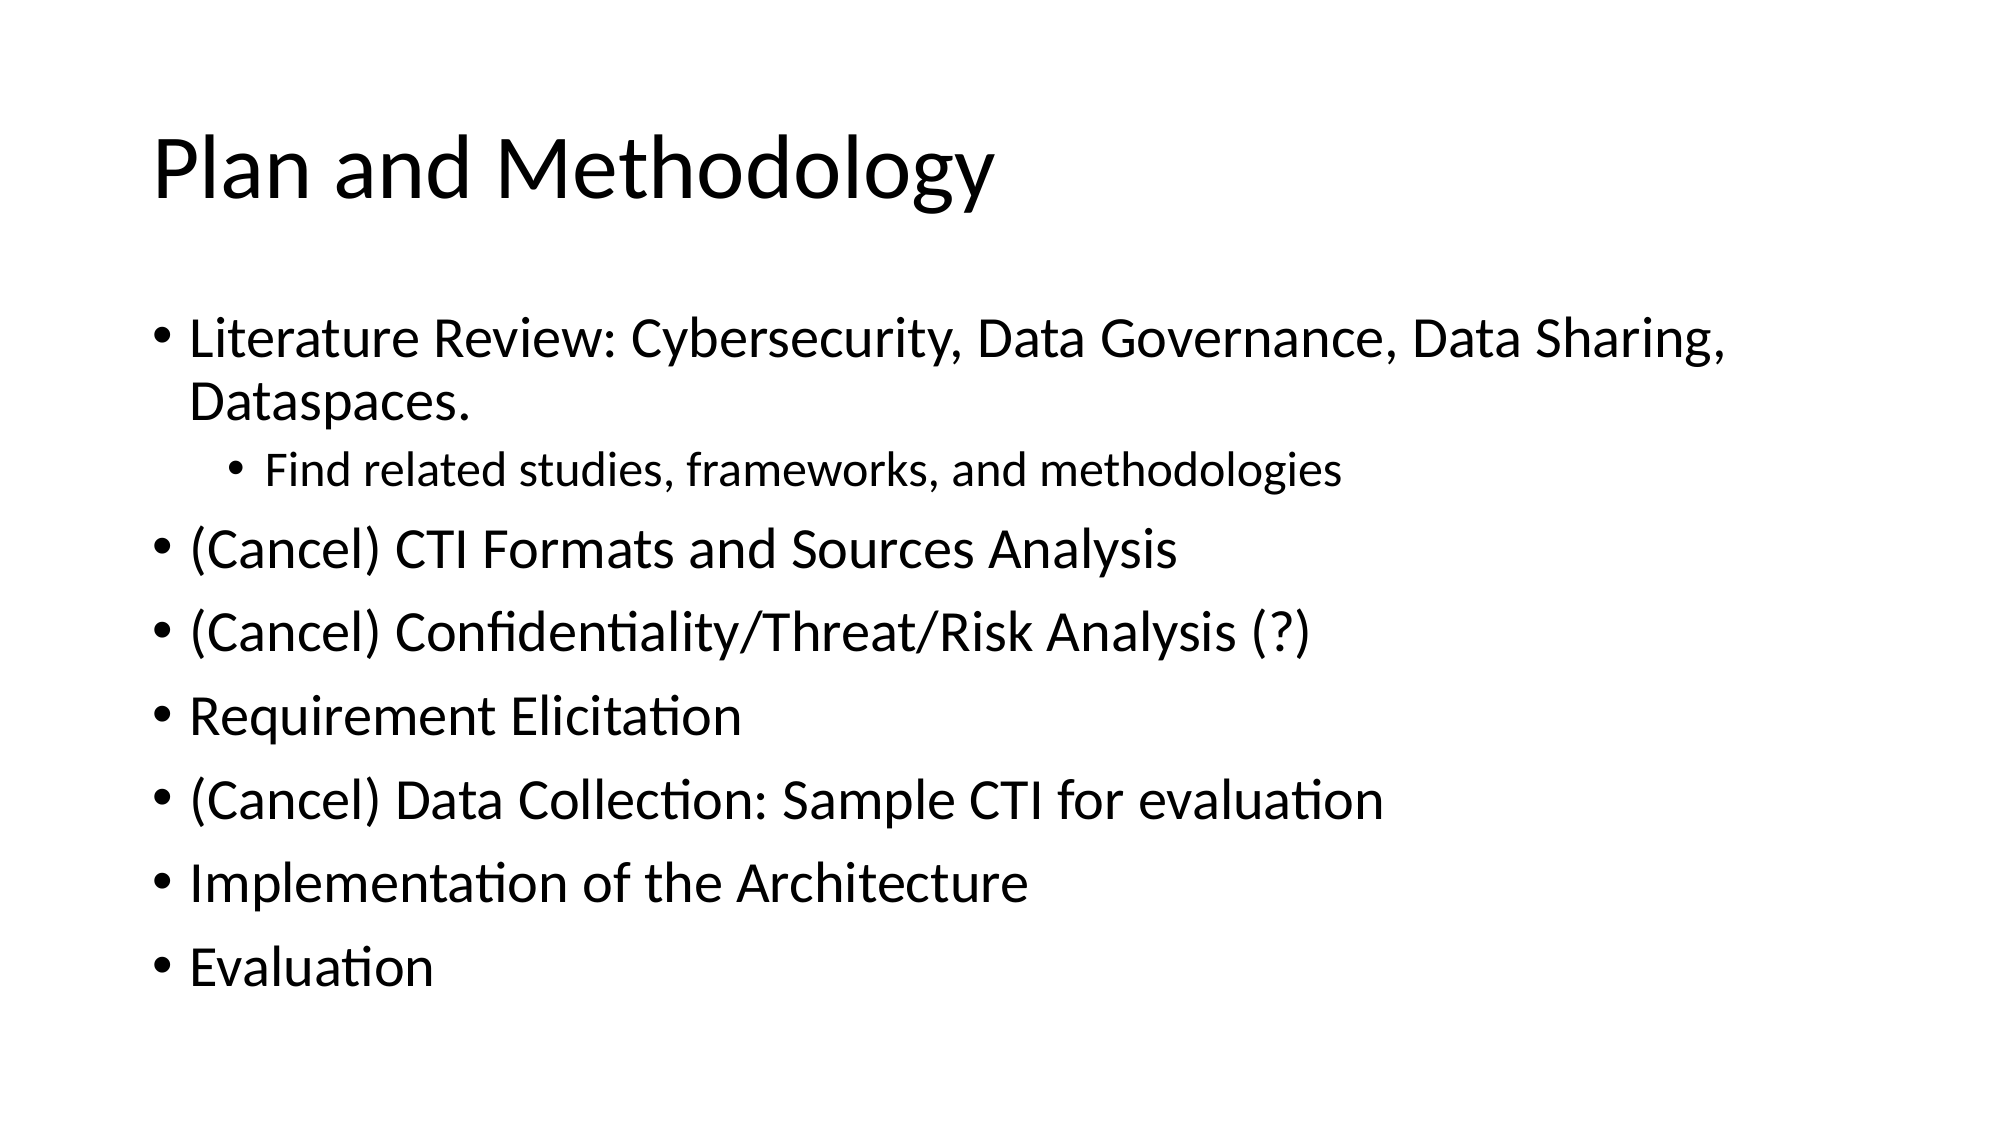

# Plan and Methodology
Literature Review: Cybersecurity, Data Governance, Data Sharing, Dataspaces.
Find related studies, frameworks, and methodologies
(Cancel) CTI Formats and Sources Analysis
(Cancel) Confidentiality/Threat/Risk Analysis (?)
Requirement Elicitation
(Cancel) Data Collection: Sample CTI for evaluation
Implementation of the Architecture
Evaluation